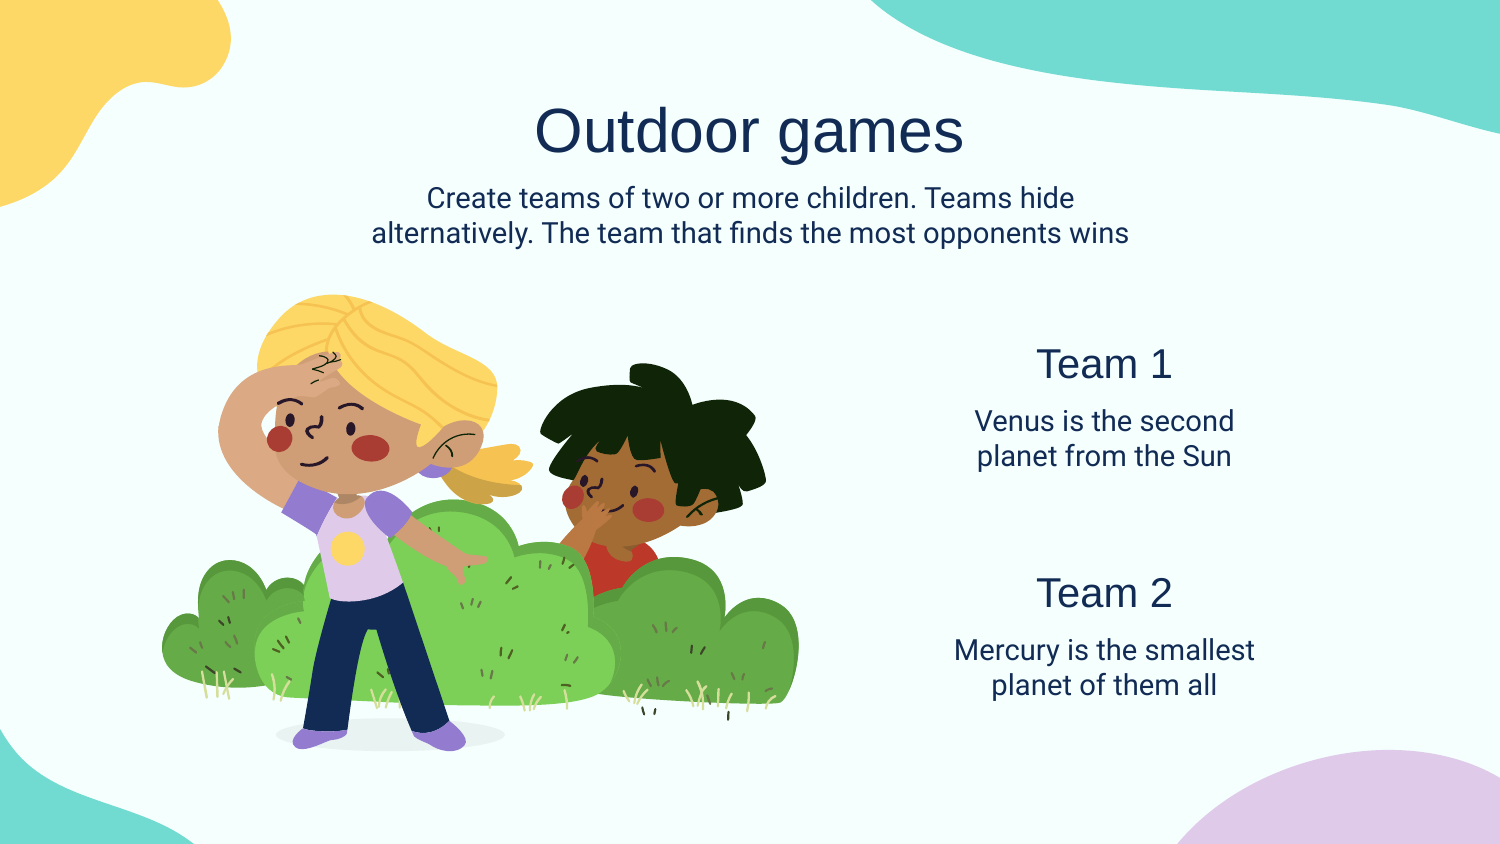

Outdoor games
Create teams of two or more children. Teams hide alternatively. The team that finds the most opponents wins

# Team 1
Venus is the second planet from the Sun
Team 2
Mercury is the smallest planet of them all